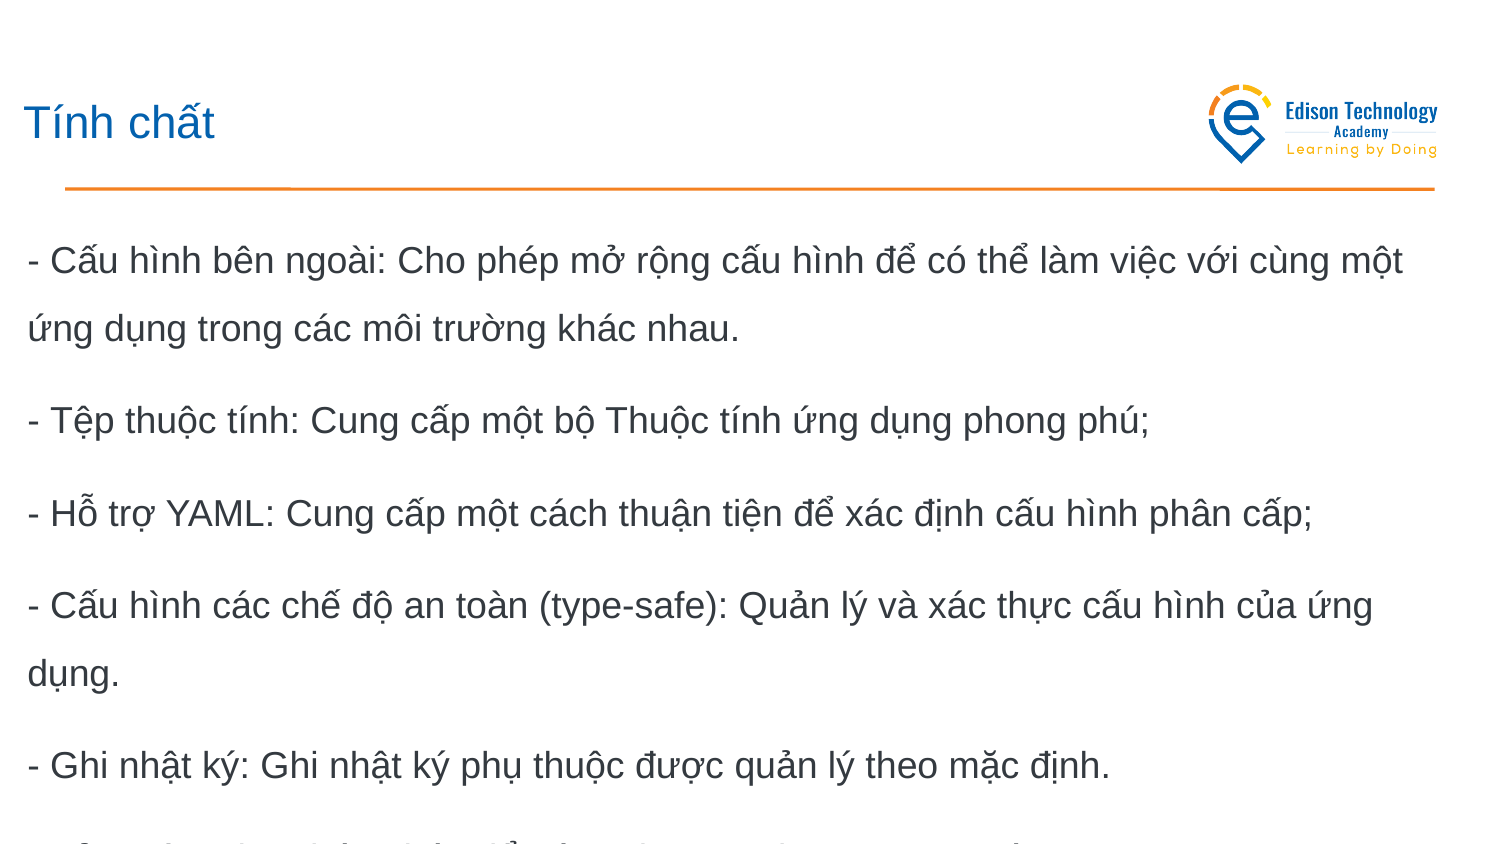

# Tính chất
- Cấu hình bên ngoài: Cho phép mở rộng cấu hình để có thể làm việc với cùng một ứng dụng trong các môi trường khác nhau.
- Tệp thuộc tính: Cung cấp một bộ Thuộc tính ứng dụng phong phú;
- Hỗ trợ YAML: Cung cấp một cách thuận tiện để xác định cấu hình phân cấp;
- Cấu hình các chế độ an toàn (type-safe): Quản lý và xác thực cấu hình của ứng dụng.
- Ghi nhật ký: Ghi nhật ký phụ thuộc được quản lý theo mặc định.
- Bảo mật: Cho phép phát triển ứng dụng Spring Boot an toàn.